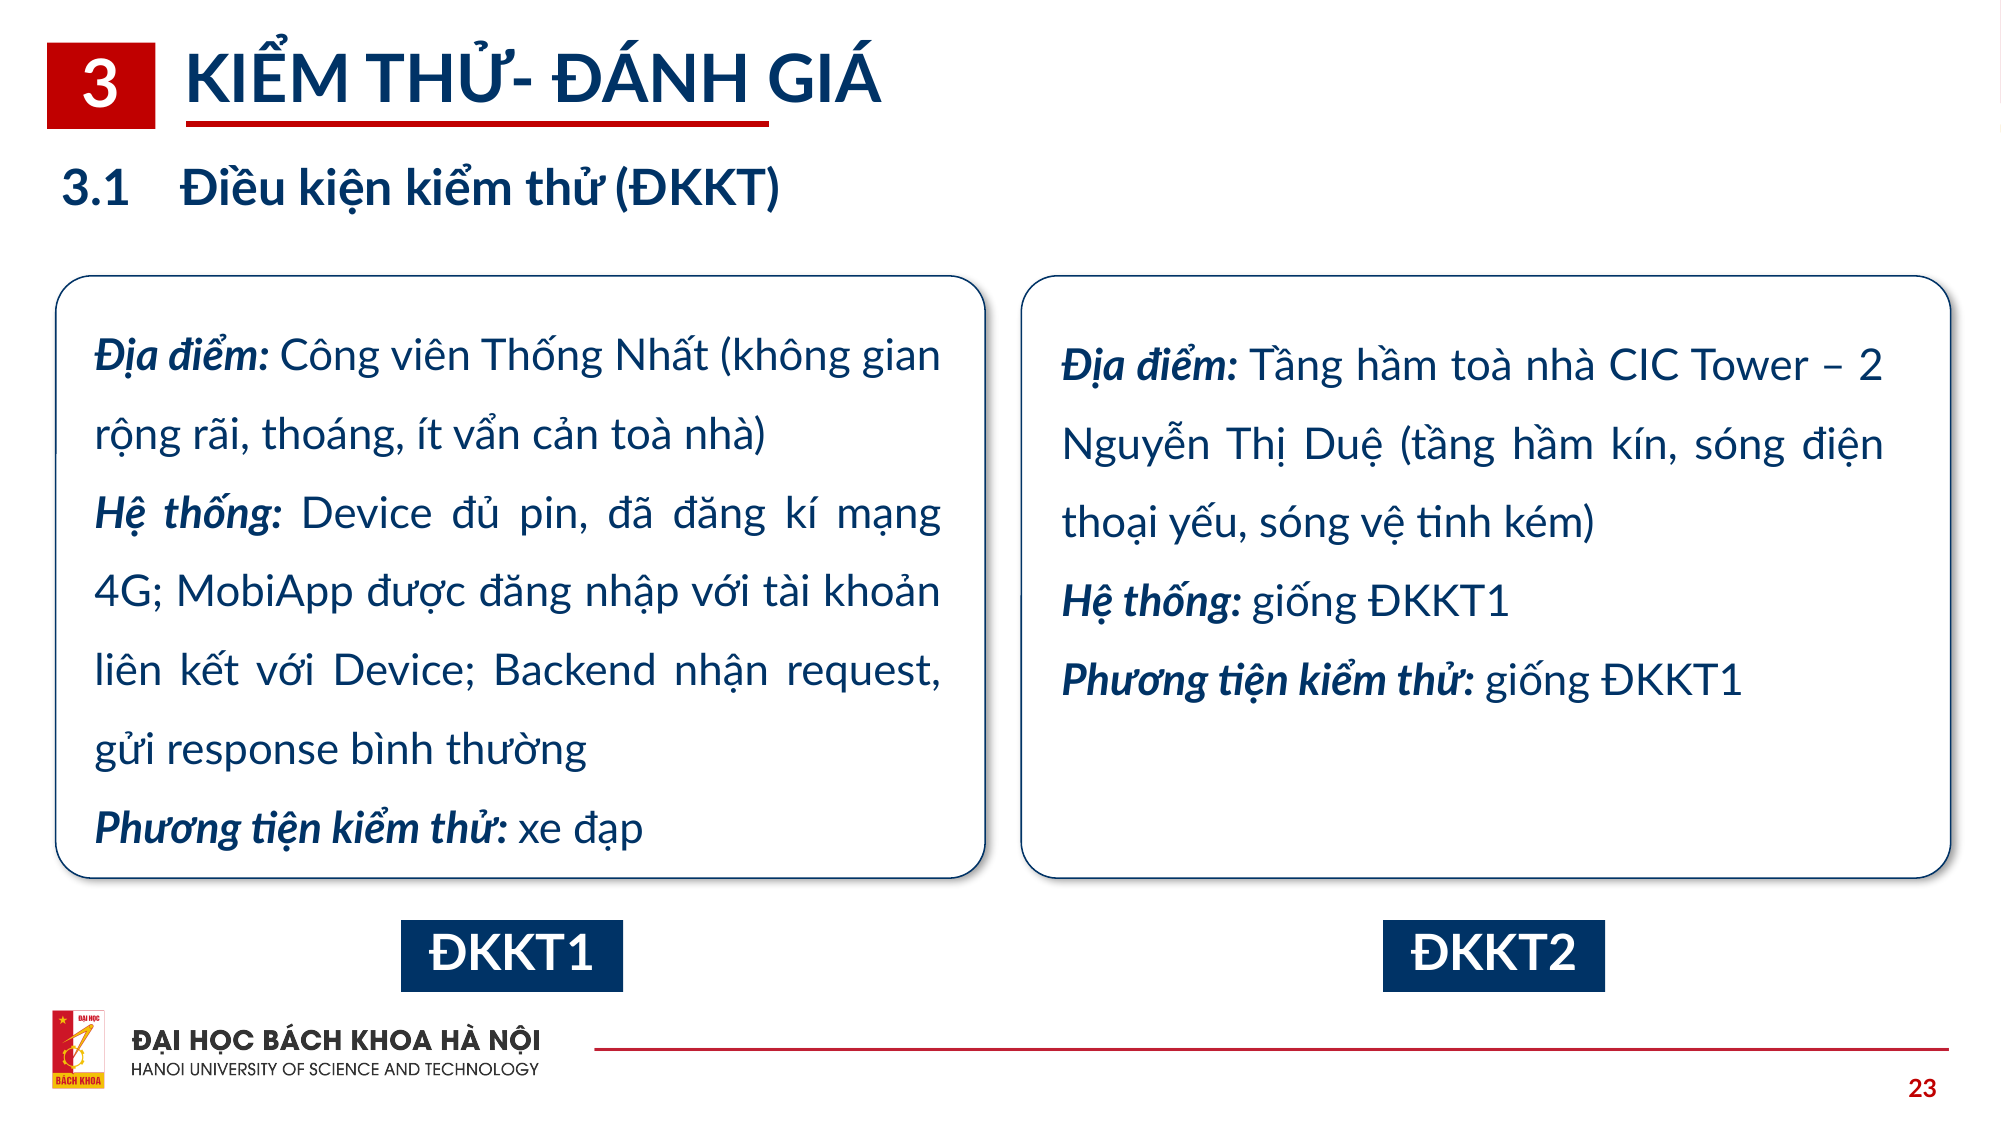

# 1. TỔNG QUAN ĐỀ TÀI
KIỂM THỬ- ĐÁNH GIÁ
3
3.1    Điều kiện kiểm thử (ĐKKT)

Địa điểm: Công viên Thống Nhất (không gian rộng rãi, thoáng, ít vẩn cản toà nhà)
Hệ thống: Device đủ pin, đã đăng kí mạng 4G; MobiApp được đăng nhập với tài khoản liên kết với Device; Backend nhận request, gửi response bình thường
Phương tiện kiểm thử: xe đạp
Địa điểm: Tầng hầm toà nhà CIC Tower – 2 Nguyễn Thị Duệ (tầng hầm kín, sóng điện thoại yếu, sóng vệ tinh kém)
Hệ thống: giống ĐKKT1
Phương tiện kiểm thử: giống ĐKKT1
ĐKKT2
ĐKKT1
23